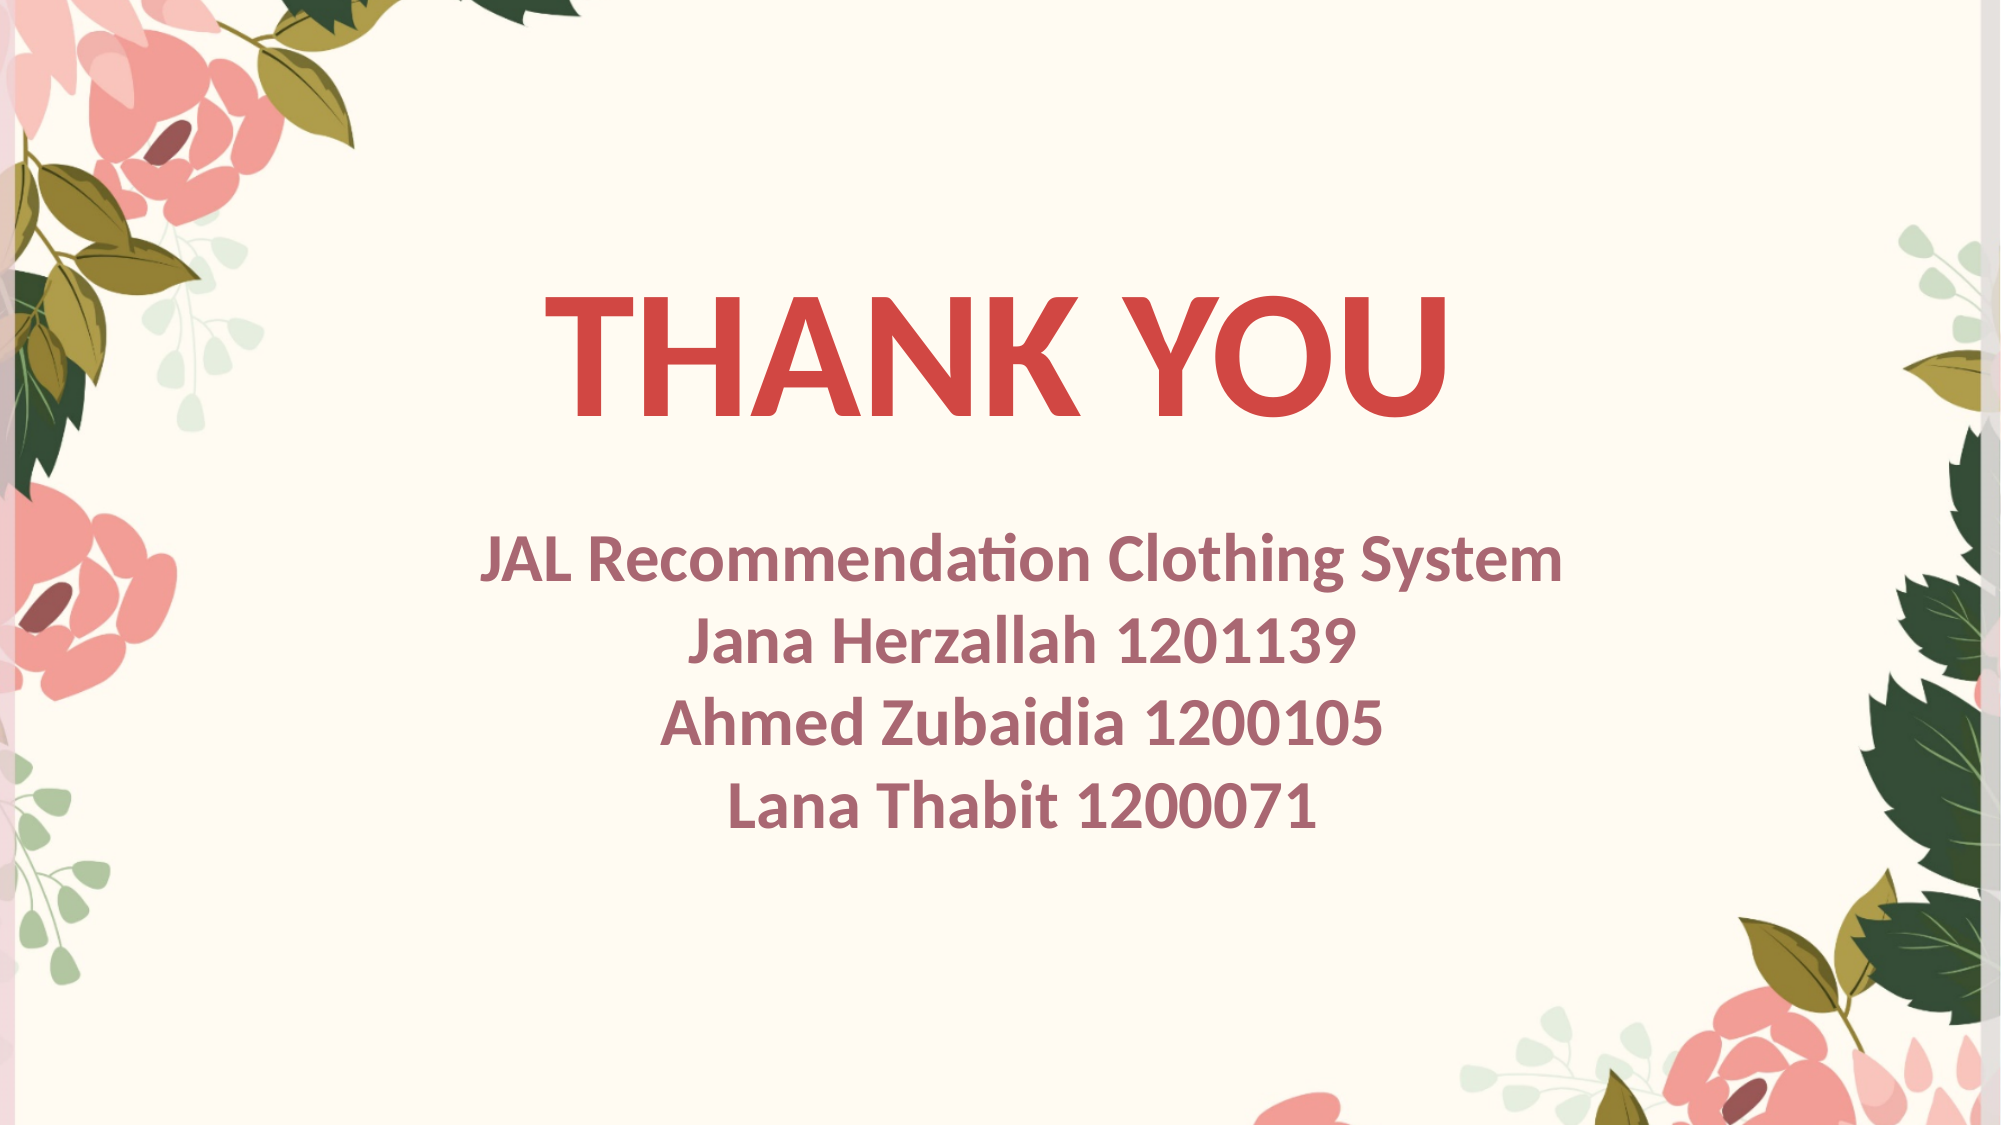

THANK YOU
JAL Recommendation Clothing System
Jana Herzallah 1201139
Ahmed Zubaidia 1200105
Lana Thabit 1200071